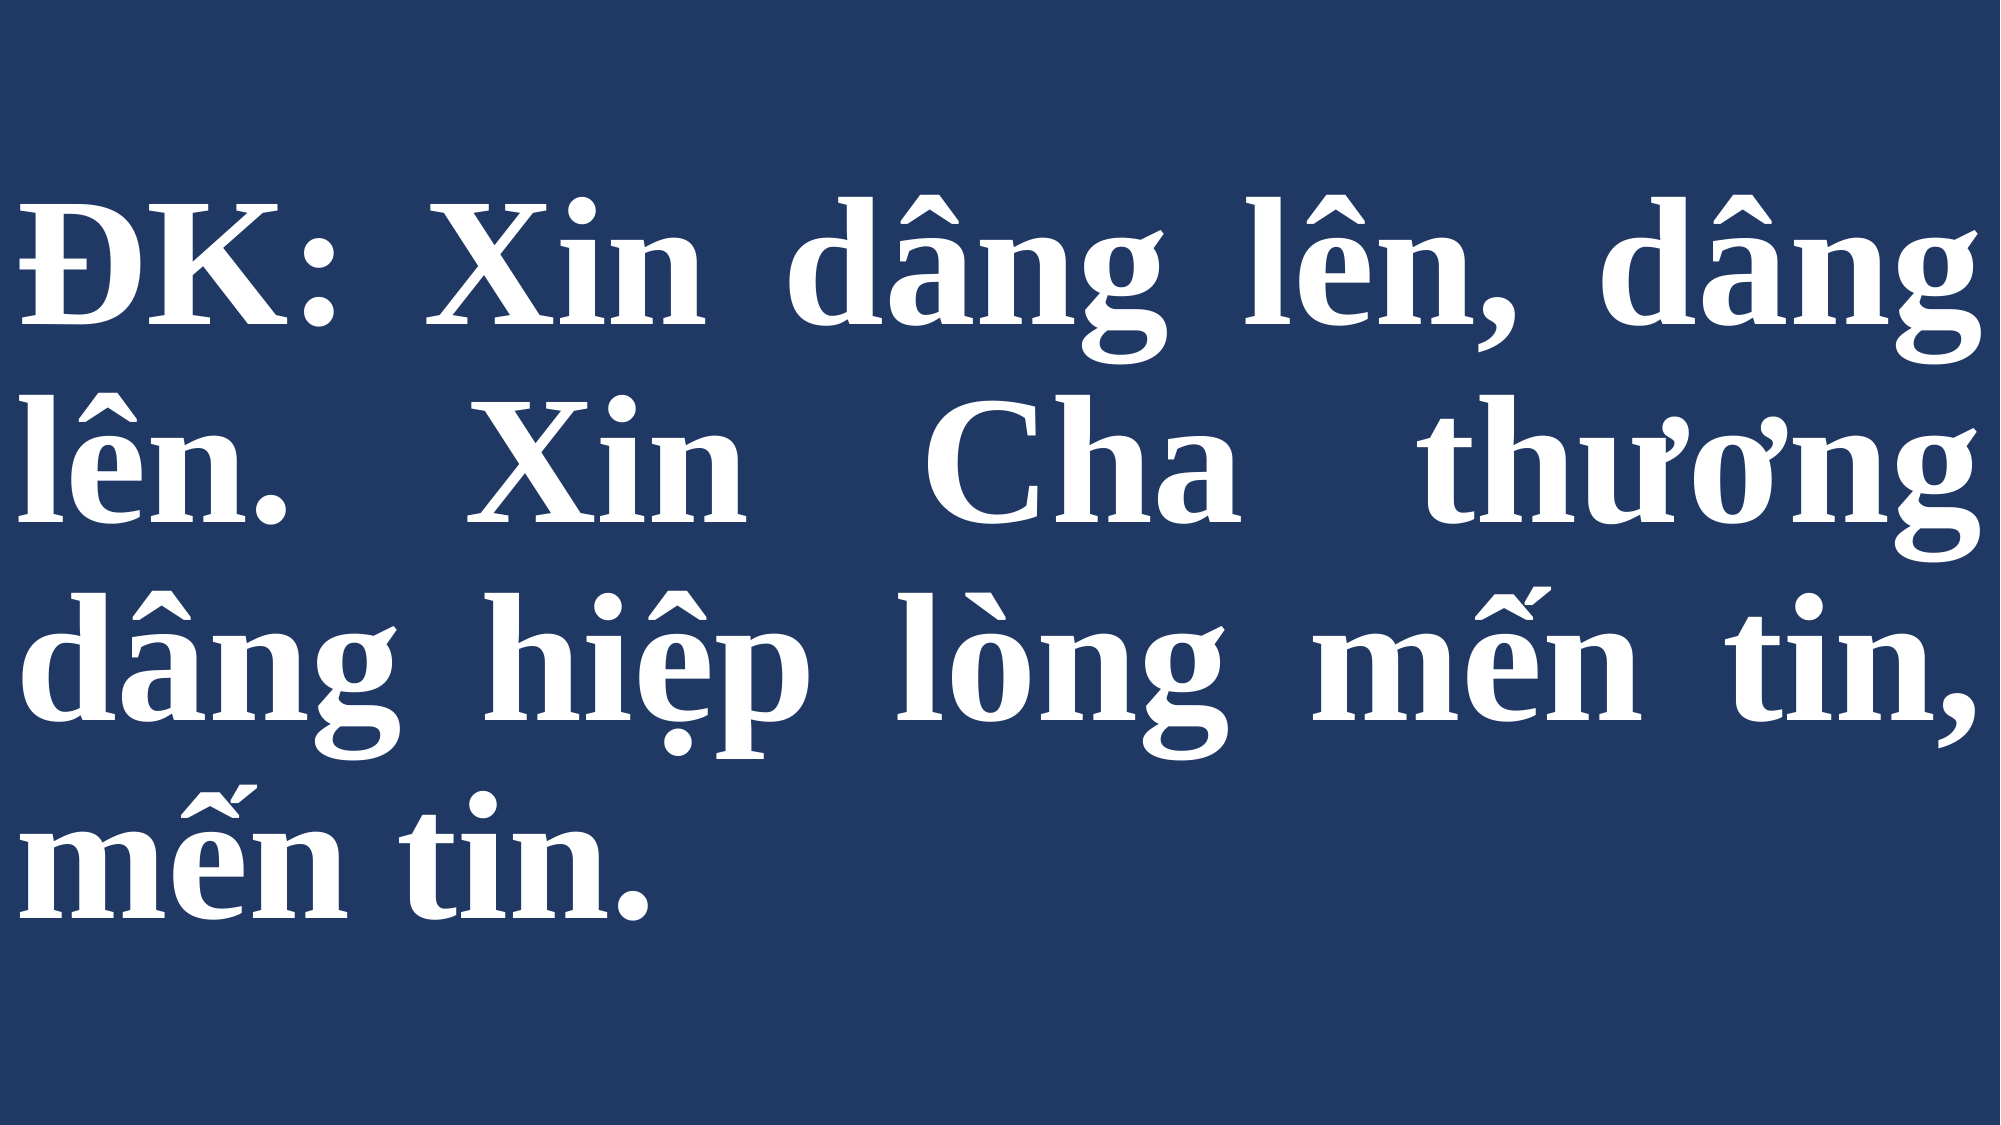

# ĐK: Xin dâng lên, dâng lên. Xin Cha thương dâng hiệp lòng mến tin, mến tin.